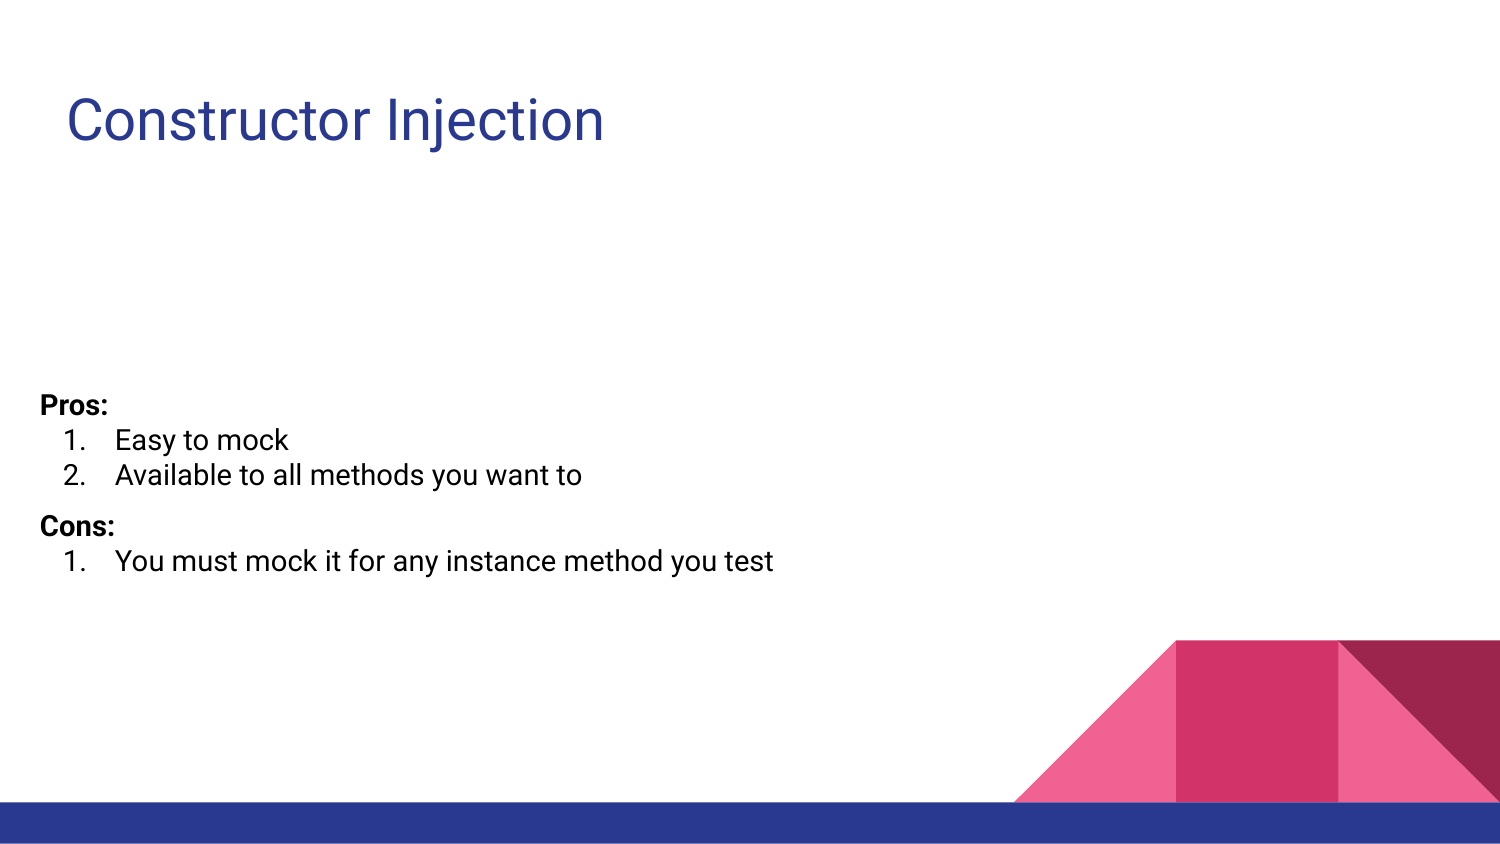

# Constructor Injection
Pros:
Easy to mock
Available to all methods you want to
Cons:
You must mock it for any instance method you test